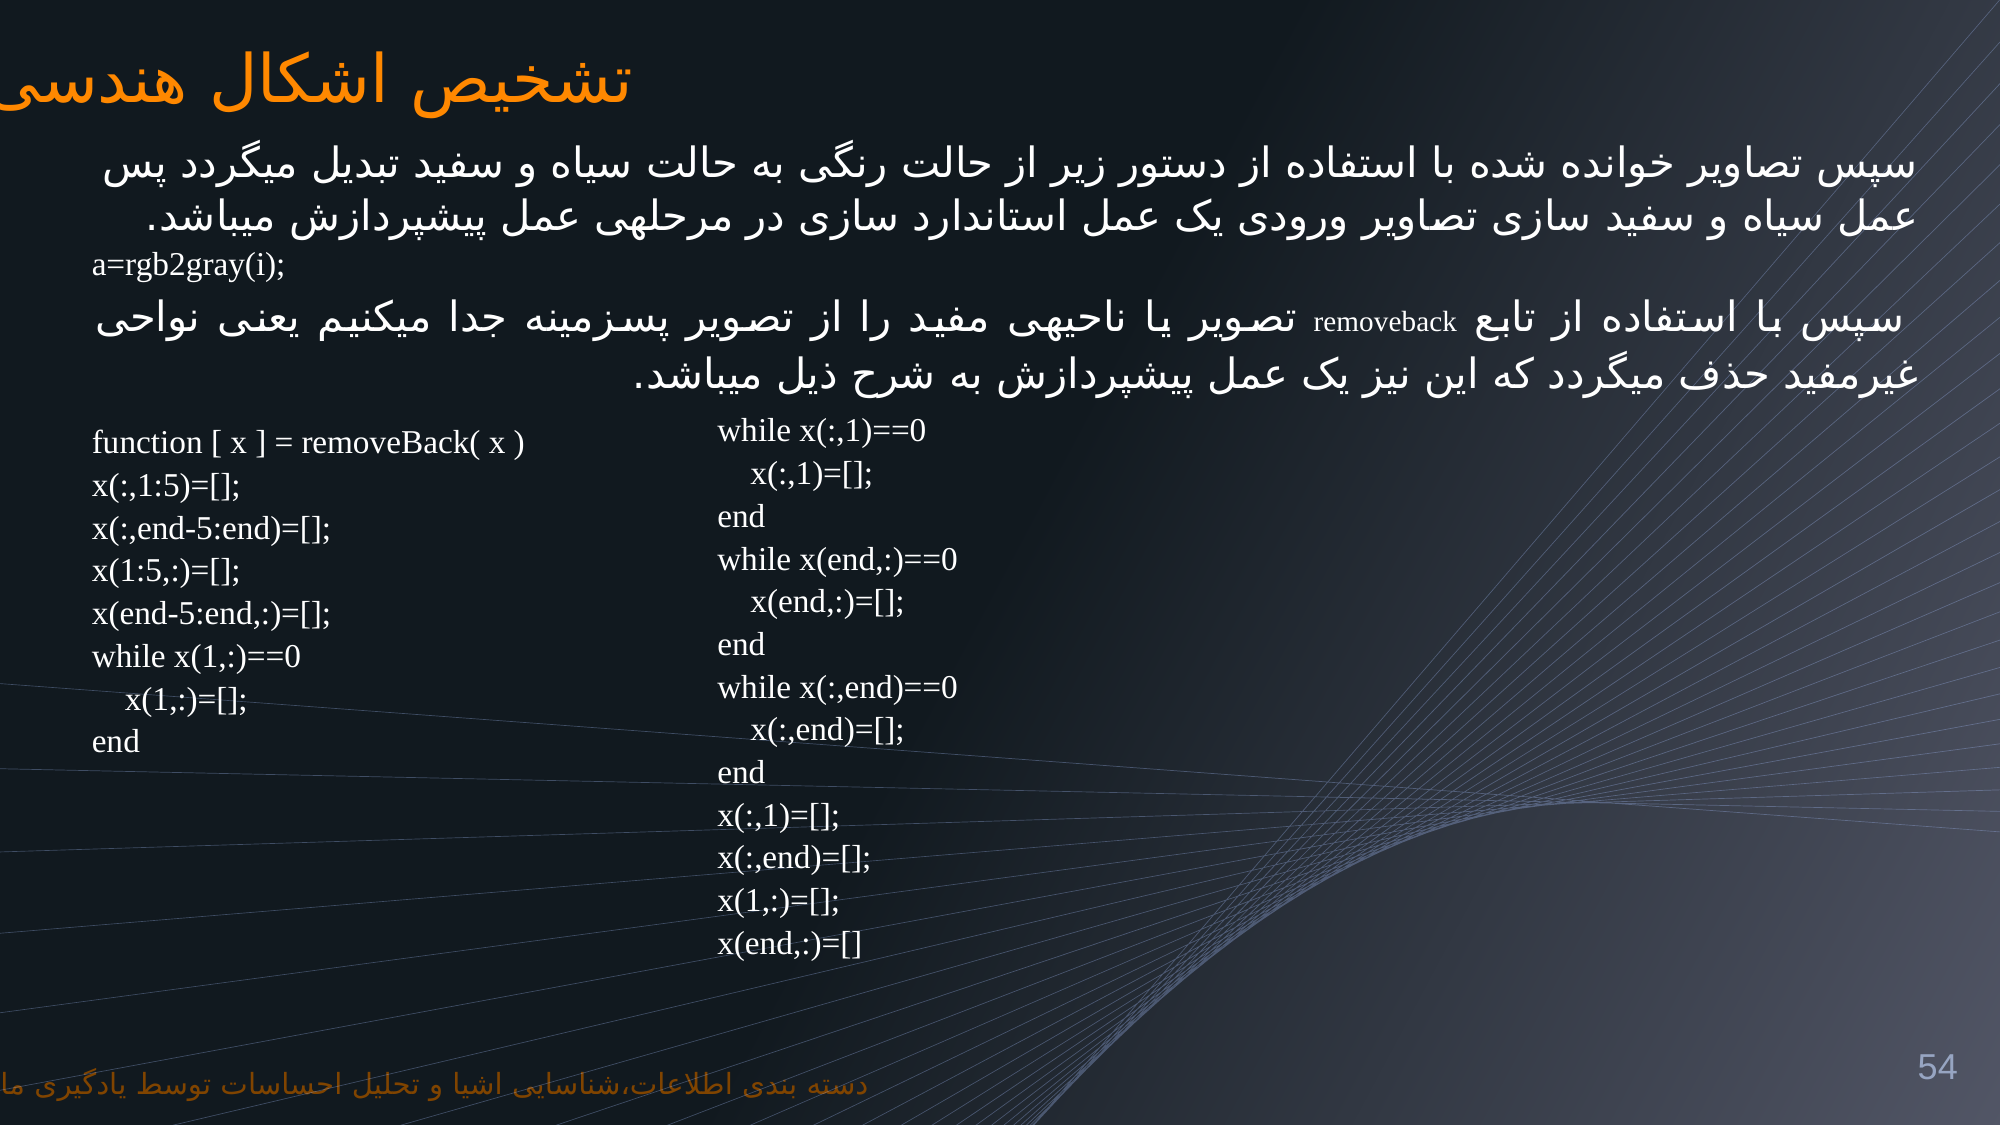

تشخیص اشکال هندسی
سپس تصاویر خوانده شده با استفاده از دستور زیر از حالت رنگی به حالت سیاه و سفید تبدیل می­گردد پس عمل سیاه و سفید سازی تصاویر ورودی یک عمل استاندارد سازی در مرحله­ی عمل پیش­پردازش می­باشد.
a=rgb2gray(i);
 سپس با استفاده از تابع removeback تصویر یا ناحیه­ی مفید را از تصویر پس­زمینه جدا می­کنیم یعنی نواحی غیرمفید حذف می­گردد که این نیز یک عمل پیش­پردازش به شرح ذیل می­باشد.
function [ x ] = removeBack( x )
x(:,1:5)=[];
x(:,end-5:end)=[];
x(1:5,:)=[];
x(end-5:end,:)=[];
while x(1,:)==0
    x(1,:)=[];
end
while x(:,1)==0
    x(:,1)=[];
end
while x(end,:)==0
    x(end,:)=[];
end
while x(:,end)==0
    x(:,end)=[];
end
x(:,1)=[];
x(:,end)=[];
x(1,:)=[];
x(end,:)=[]
54